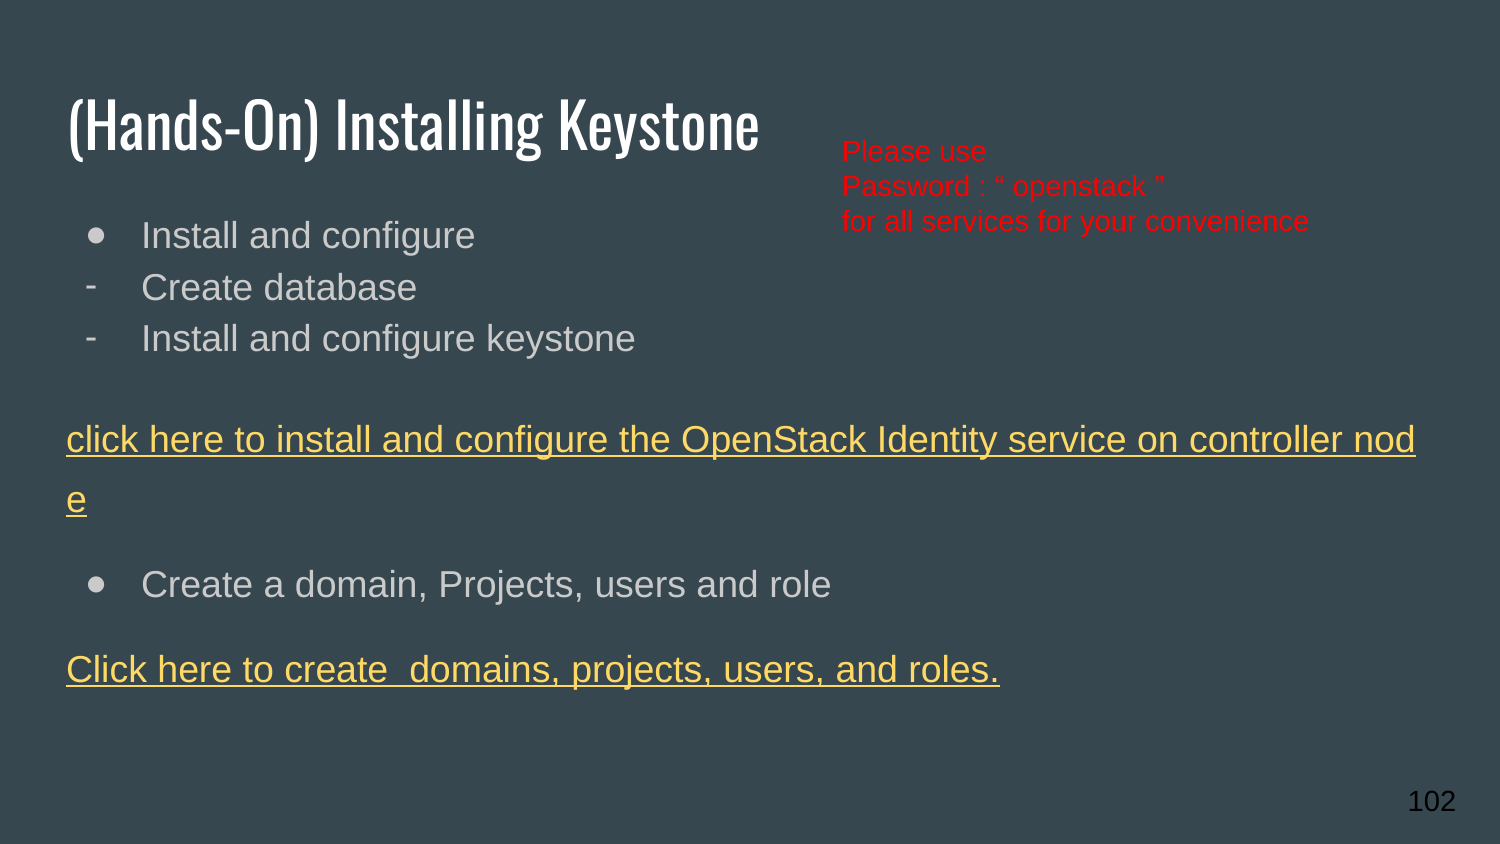

# (Hands-On) Installing Keystone

Please use
Password : “ openstack ”
for all services for your convenience
Install and configure
Create database
Install and configure keystone
click here to install and configure the OpenStack Identity service on controller node
Create a domain, Projects, users and role
Click here to create  domains, projects, users, and roles.

102